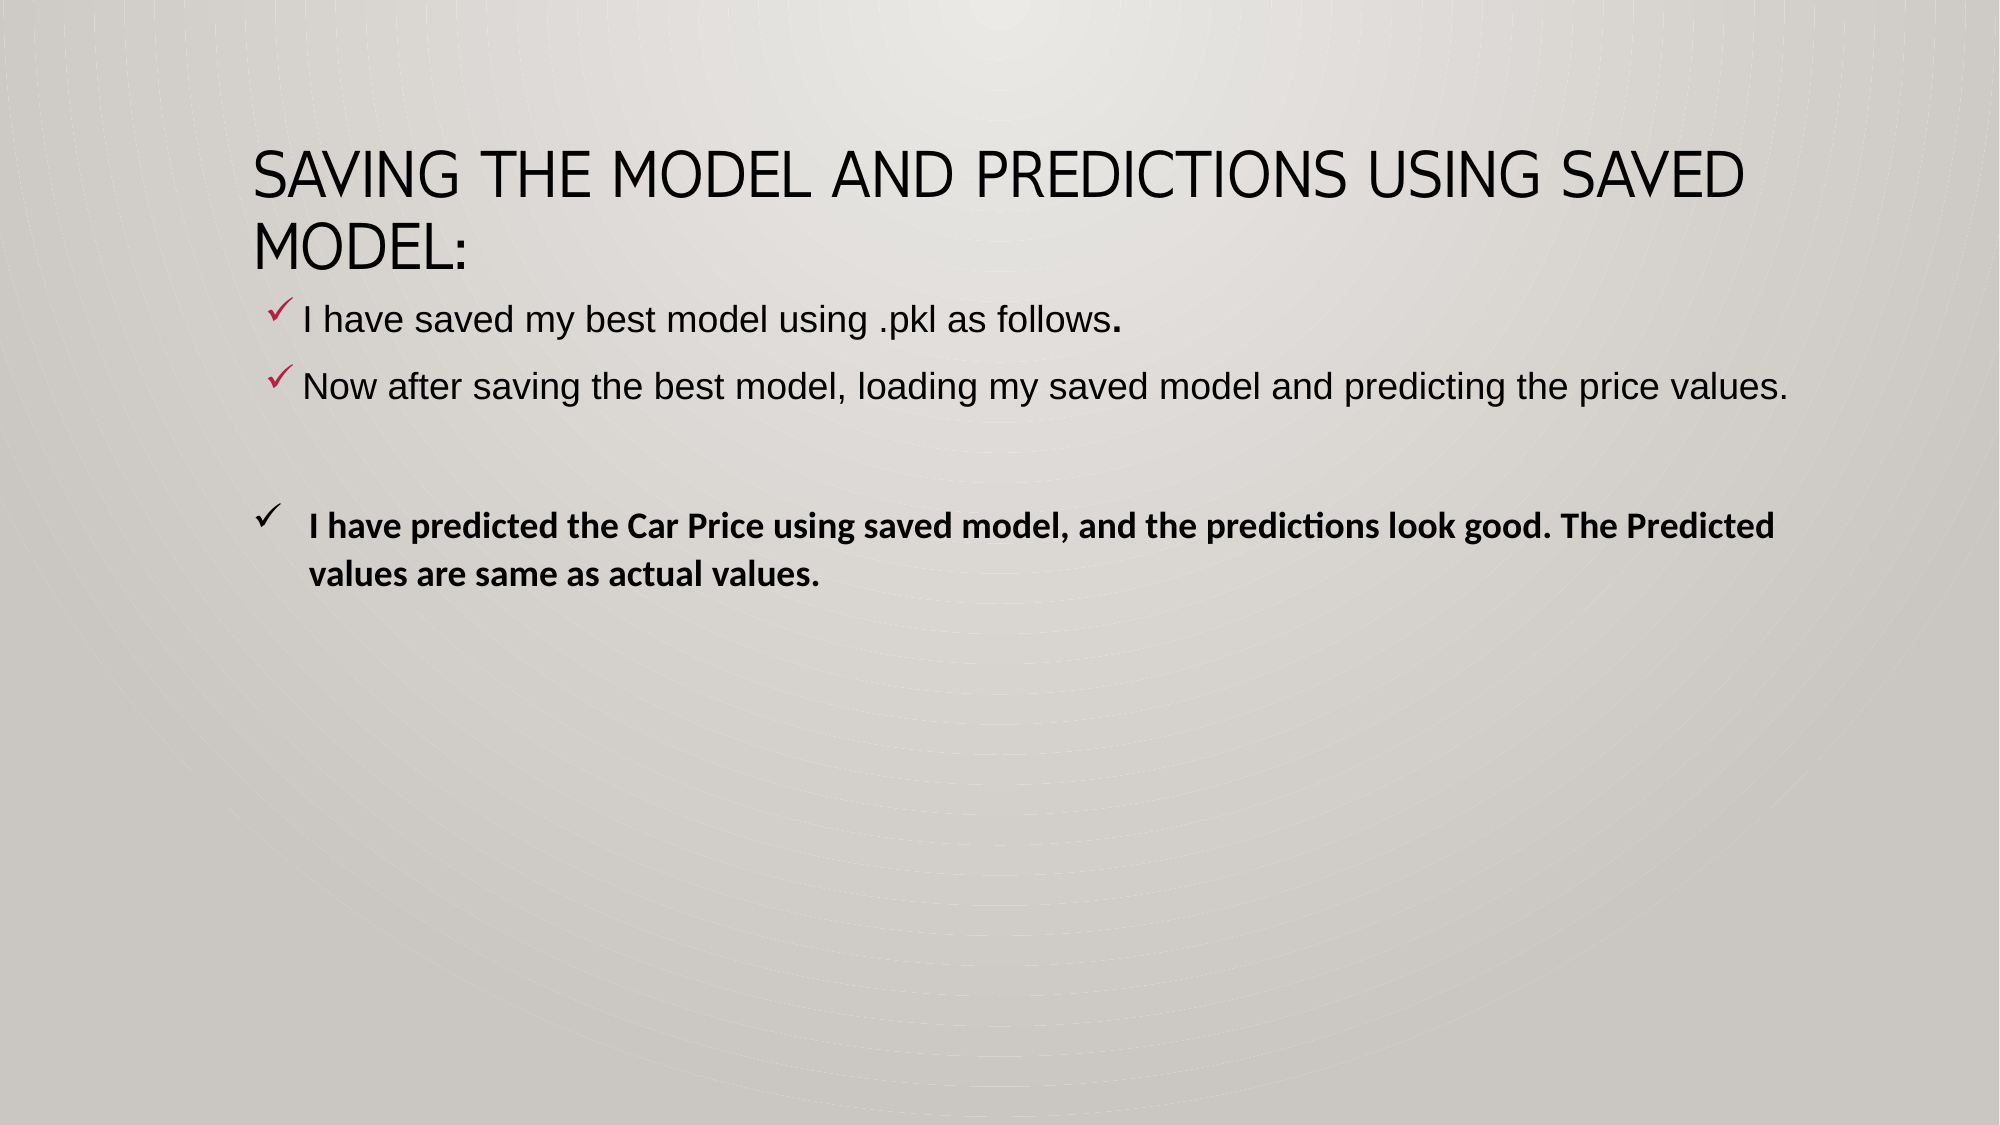

# Saving the model and predictions using saved model:
I have saved my best model using .pkl as follows.
Now after saving the best model, loading my saved model and predicting the price values.

I have predicted the Car Price using saved model, and the predictions look good. The Predicted values are same as actual values.